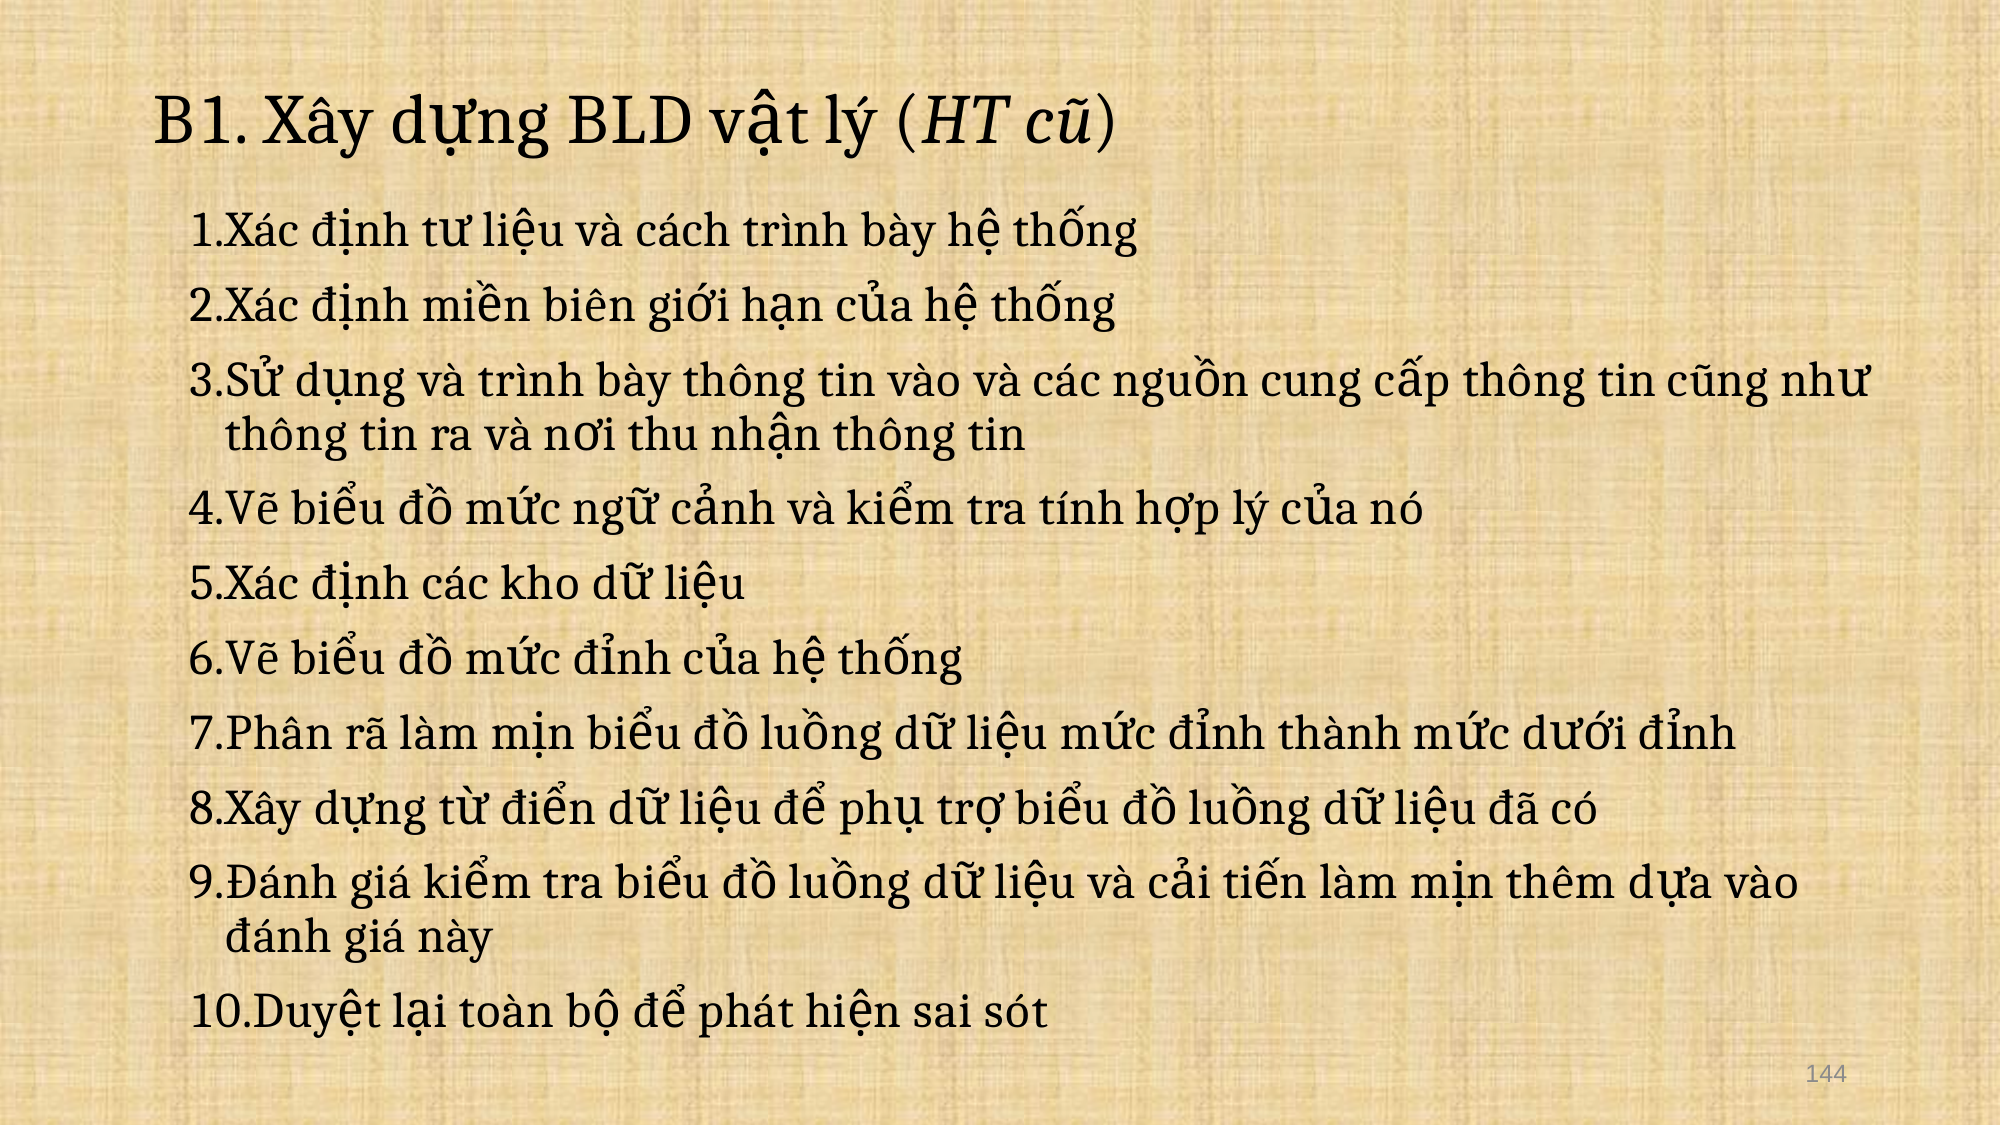

B1. Xây dựng BLD vật lý (HT cũ)
Xác định tư liệu và cách trình bày hệ thống
Xác định miền biên giới hạn của hệ thống
Sử dụng và trình bày thông tin vào và các nguồn cung cấp thông tin cũng như thông tin ra và nơi thu nhận thông tin
Vẽ biểu đồ mức ngữ cảnh và kiểm tra tính hợp lý của nó
Xác định các kho dữ liệu
Vẽ biểu đồ mức đỉnh của hệ thống
Phân rã làm mịn biểu đồ luồng dữ liệu mức đỉnh thành mức dưới đỉnh
Xây dựng từ điển dữ liệu để phụ trợ biểu đồ luồng dữ liệu đã có
Đánh giá kiểm tra biểu đồ luồng dữ liệu và cải tiến làm mịn thêm dựa vào đánh giá này
Duyệt lại toàn bộ để phát hiện sai sót
144